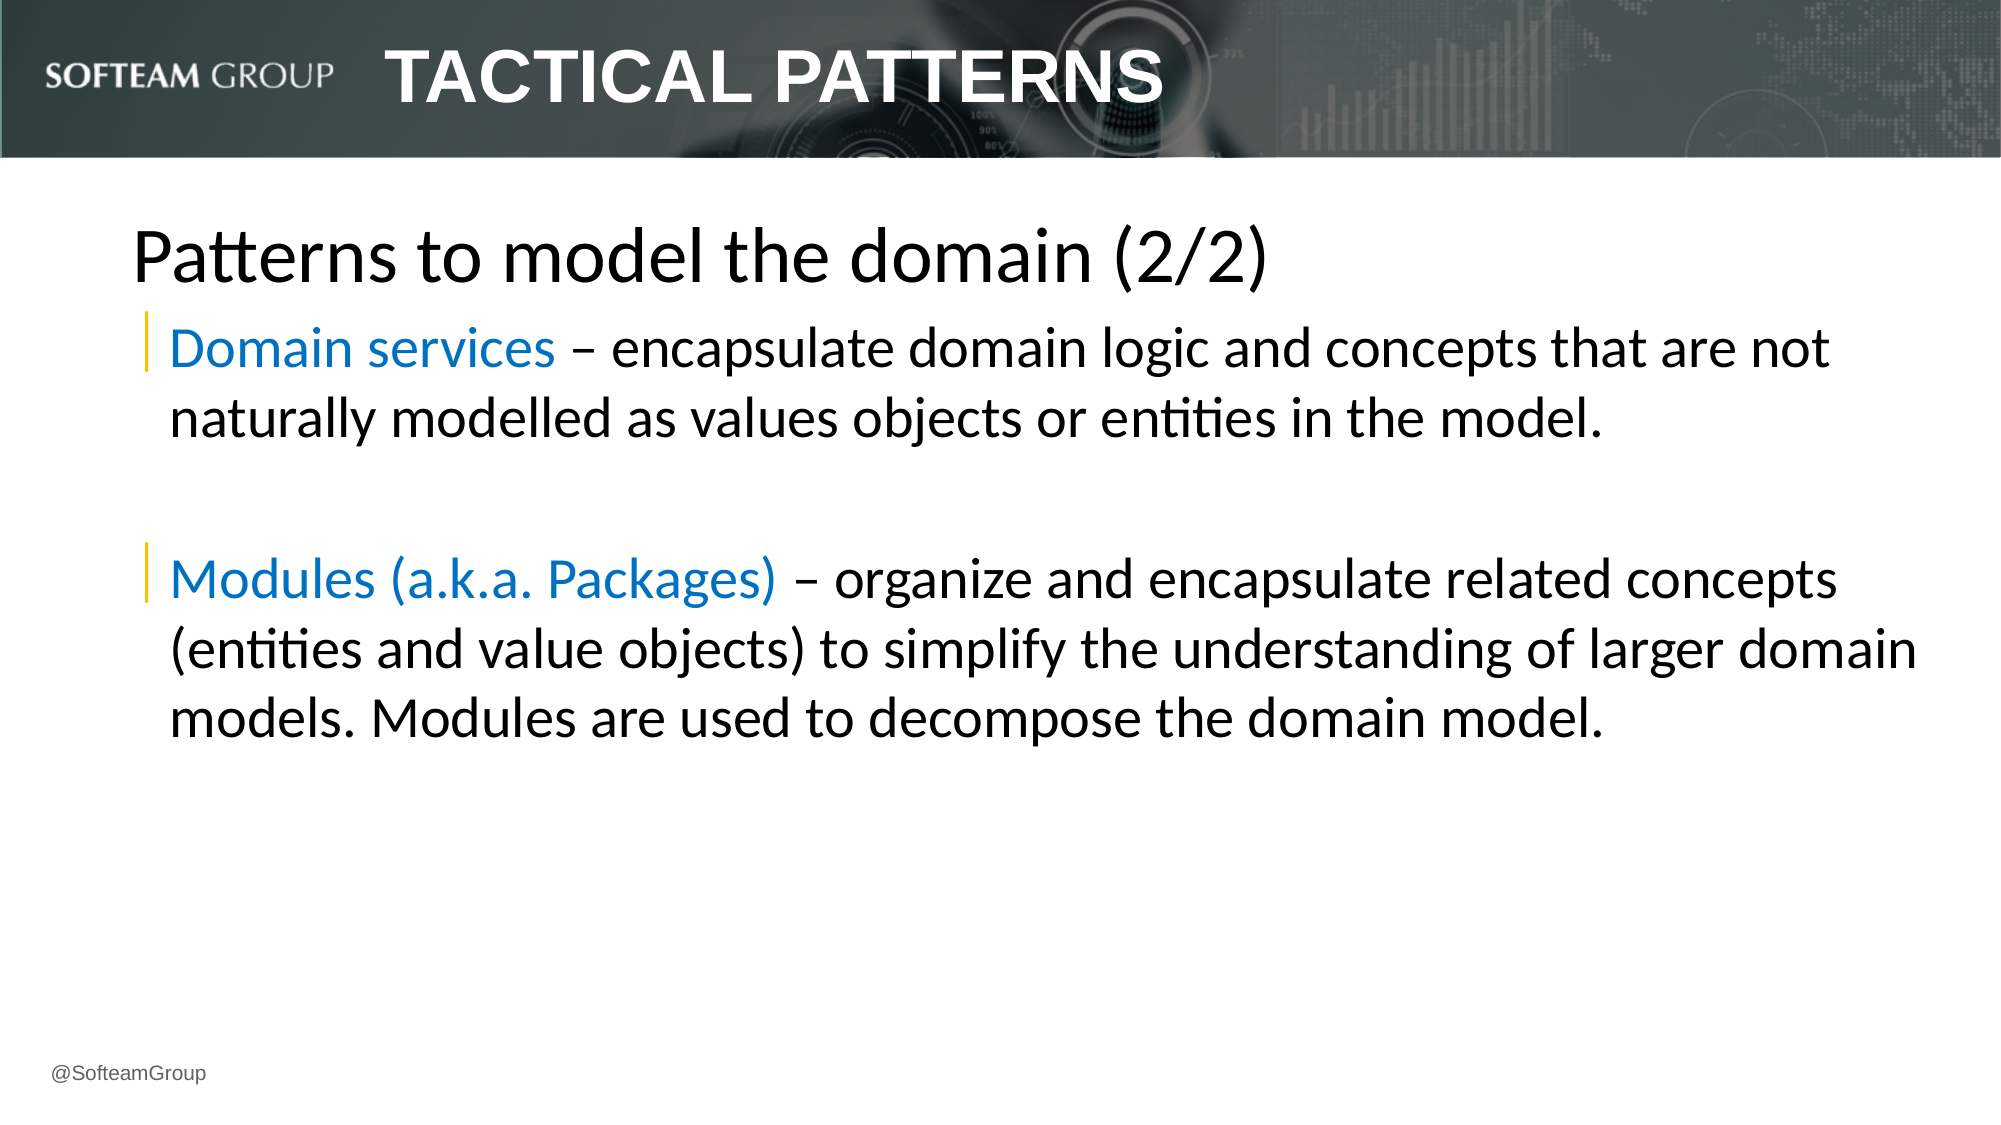

Tactical patterns
Patterns to model the domain (2/2)
Domain services – encapsulate domain logic and concepts that are not naturally modelled as values objects or entities in the model.

Modules (a.k.a. Packages) – organize and encapsulate related concepts (entities and value objects) to simplify the understanding of larger domain models. Modules are used to decompose the domain model.